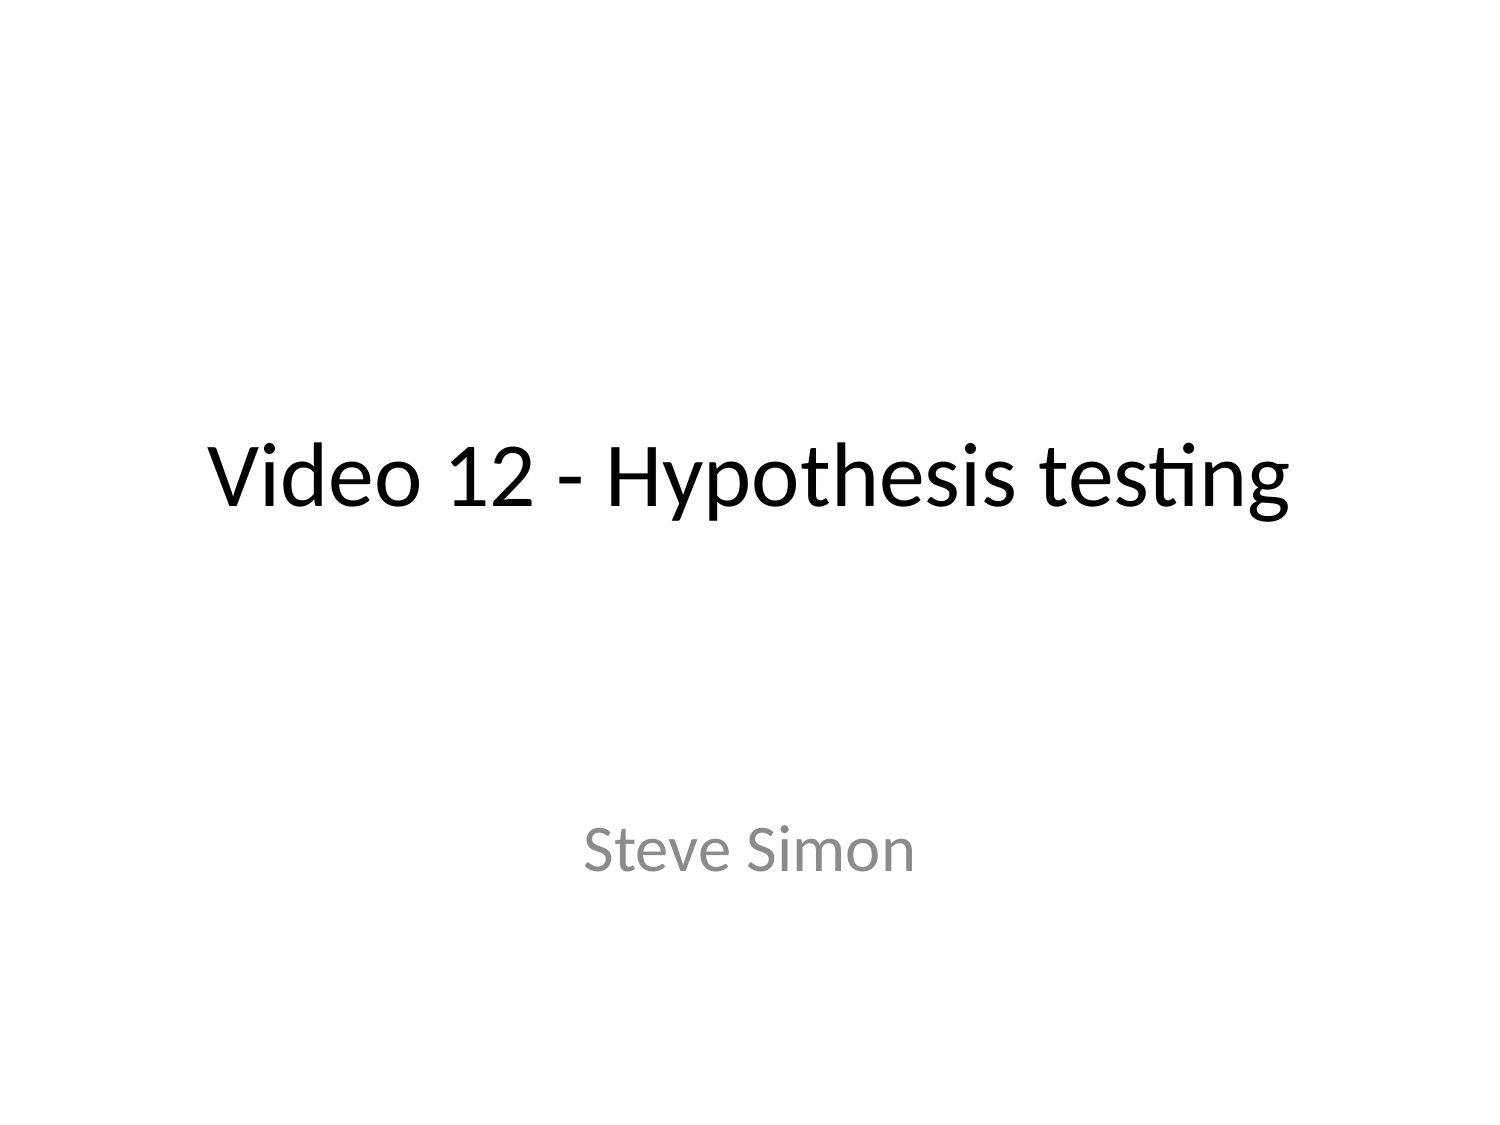

# Video 12 - Hypothesis testing
Steve Simon